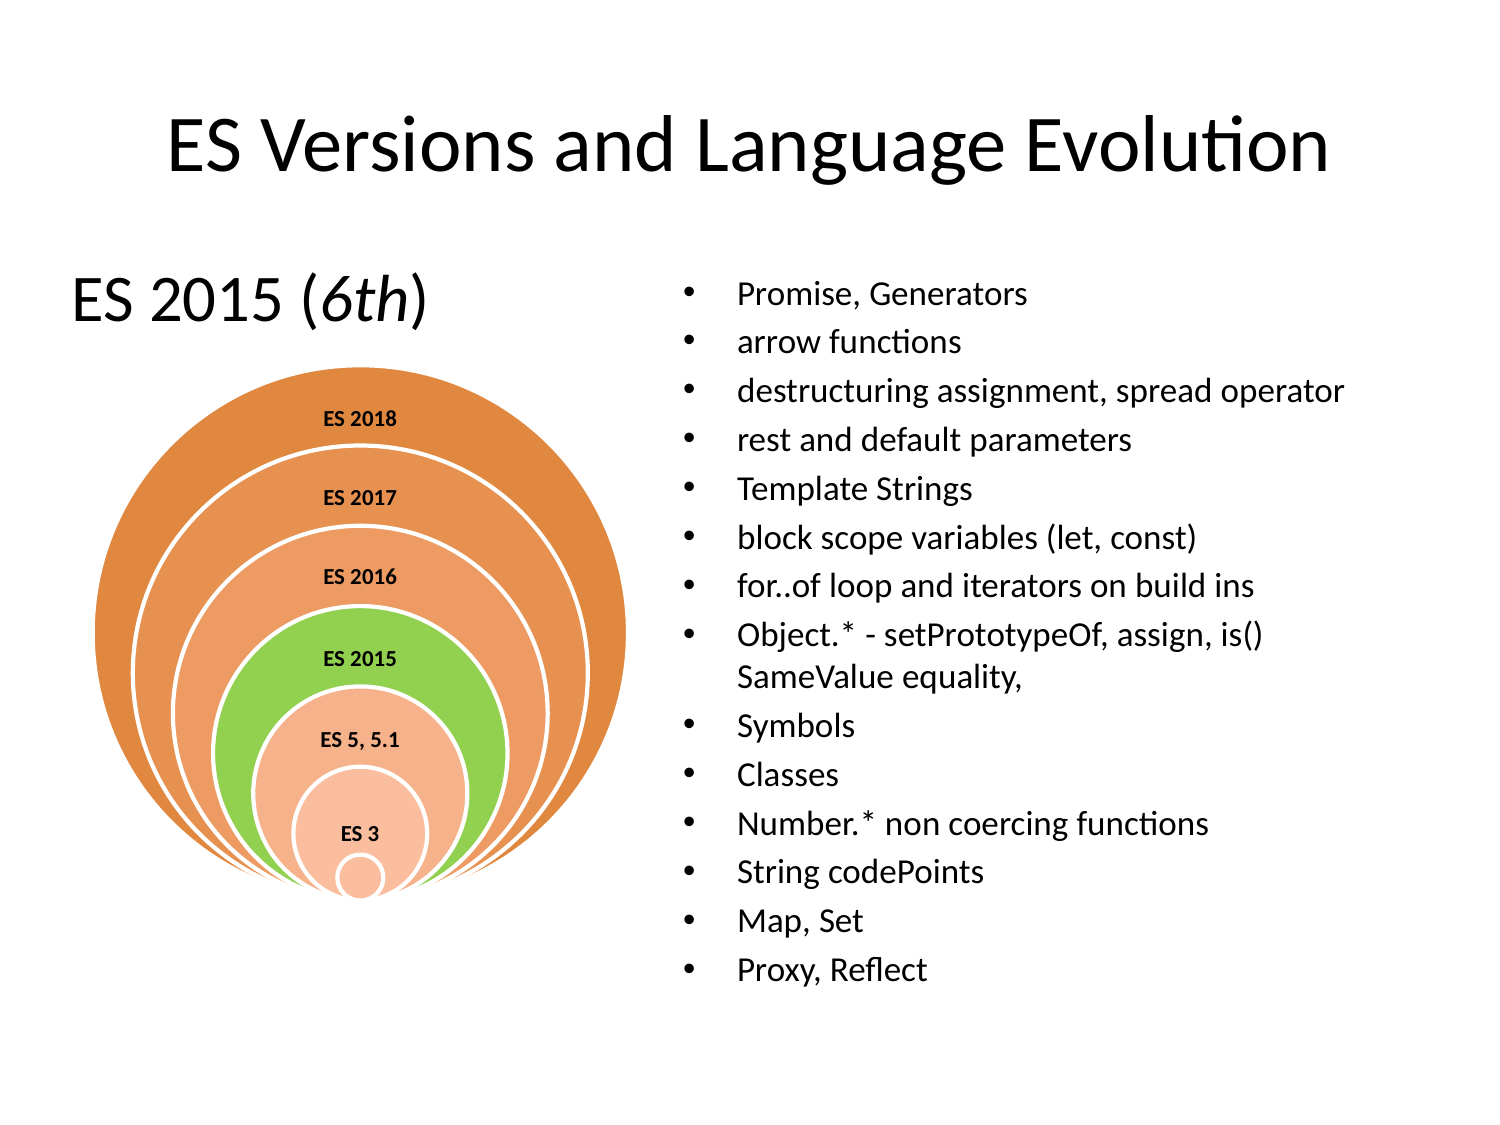

# ES Versions and Language Evolution
ES 2015 (6th)

Promise, Generators
arrow functions
destructuring assignment, spread operator
rest and default parameters
Template Strings
block scope variables (let, const)
for..of loop and iterators on build ins
Object.* - setPrototypeOf, assign, is() SameValue equality,
Symbols
Classes
Number.* non coercing functions
String codePoints
Map, Set
Proxy, Reflect

ES 2018
ES 2017
ES 2016
ES 2015
ES 5, 5.1
ES 3